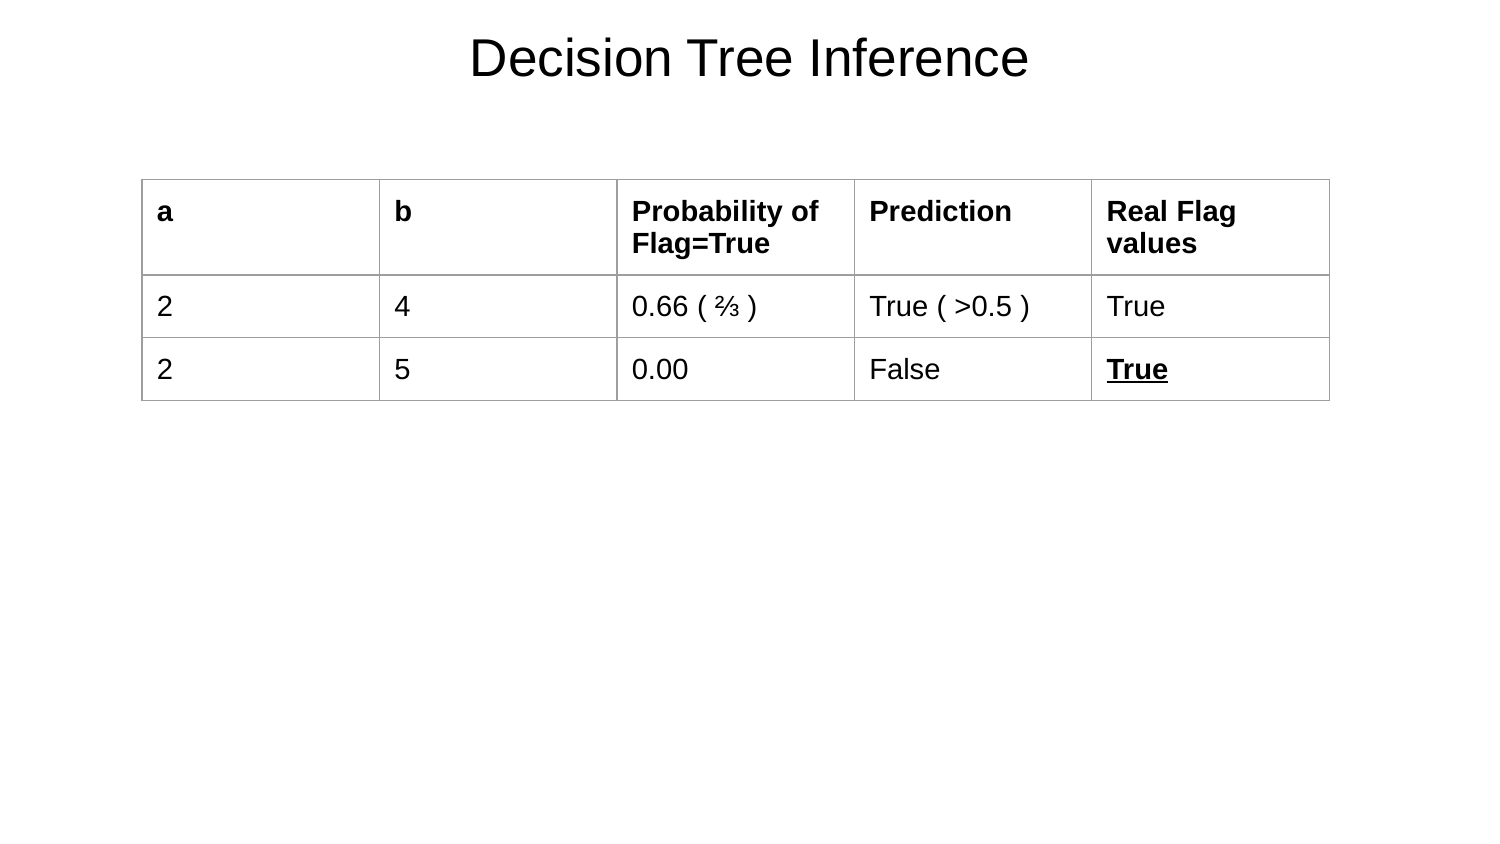

# Decision Tree Inference
| a | b | Probability of Flag=True | Prediction | Real Flag values |
| --- | --- | --- | --- | --- |
| 2 | 4 | 0.66 ( ⅔ ) | True ( >0.5 ) | True |
| 2 | 5 | 0.00 | False | True |